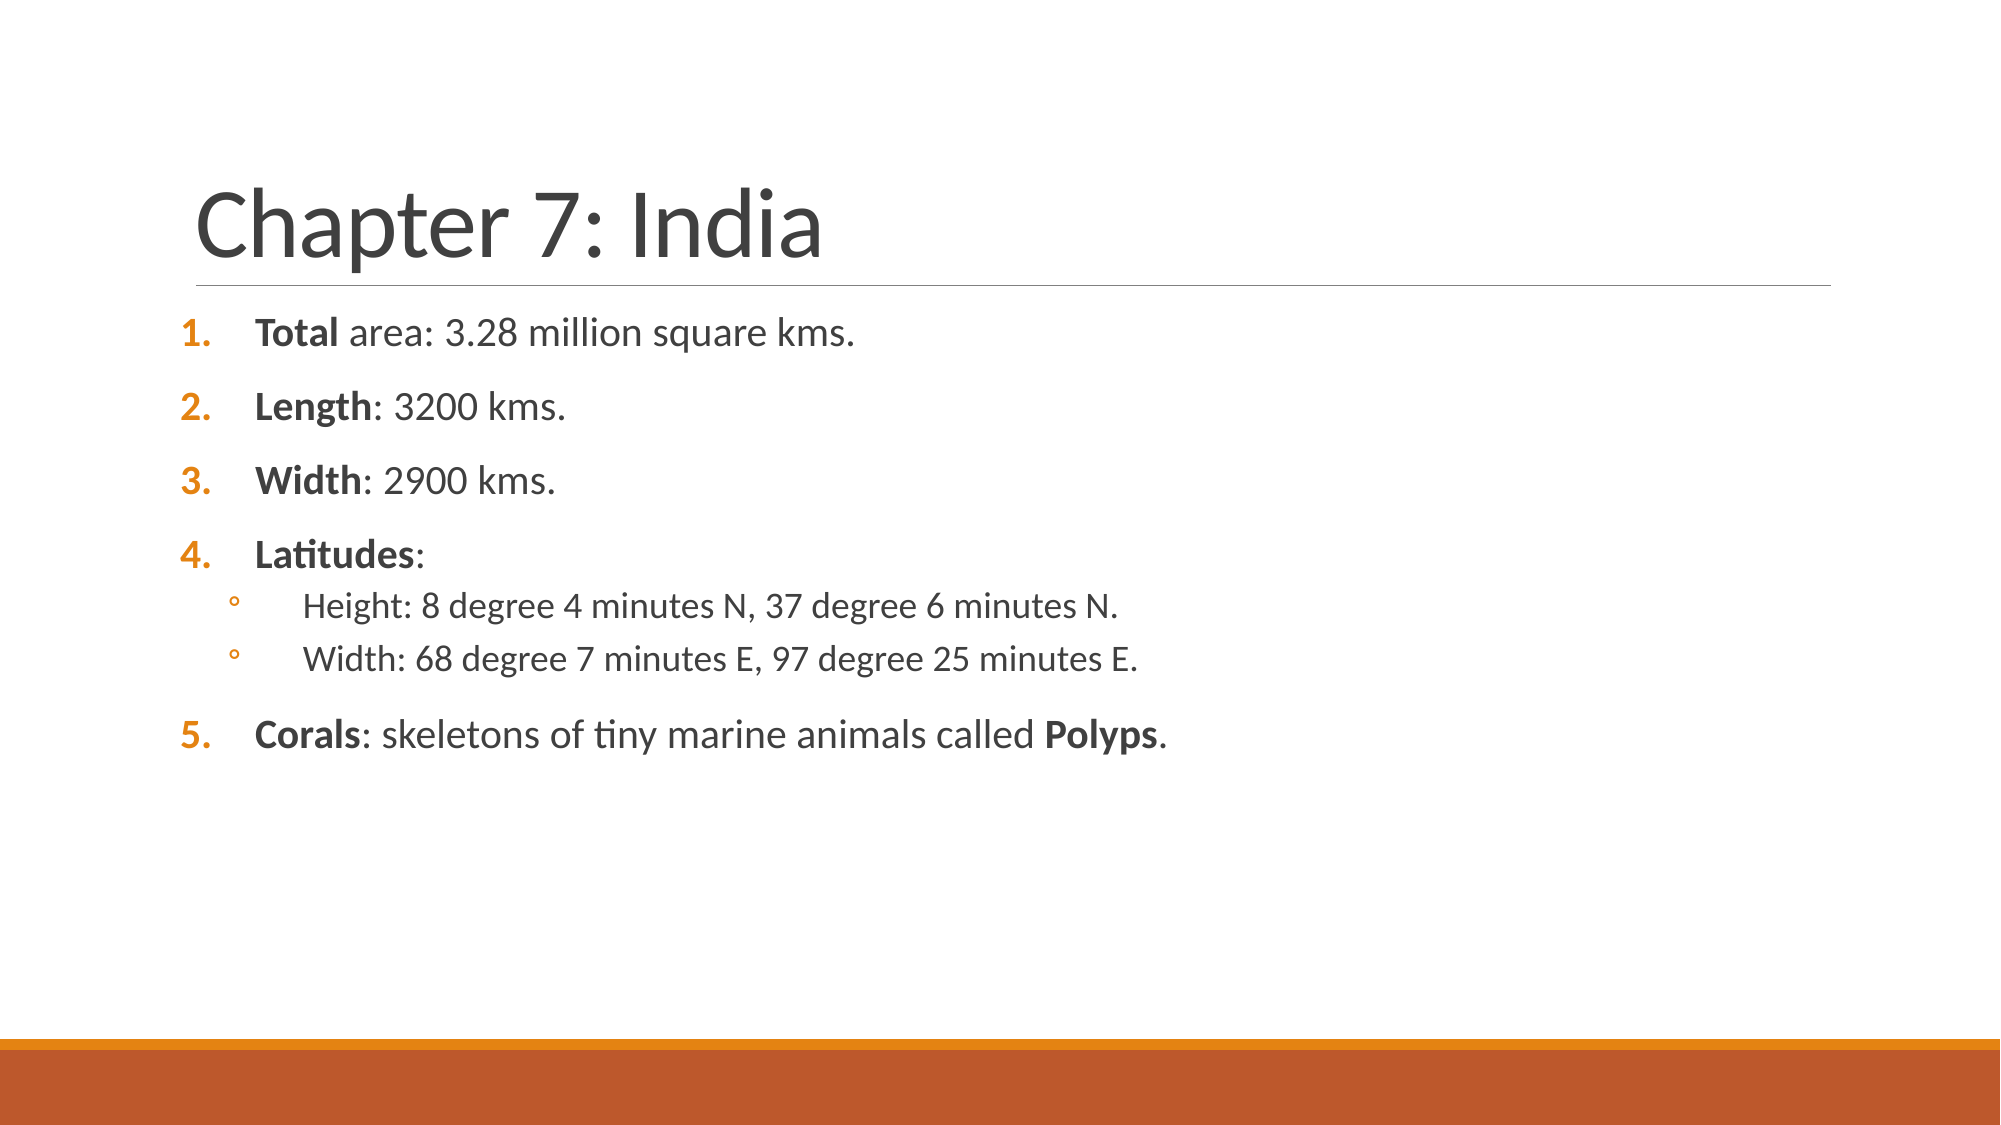

# Chapter 7: India
Total area: 3.28 million square kms.
Length: 3200 kms.
Width: 2900 kms.
Latitudes:
Height: 8 degree 4 minutes N, 37 degree 6 minutes N.
Width: 68 degree 7 minutes E, 97 degree 25 minutes E.
Corals: skeletons of tiny marine animals called Polyps.